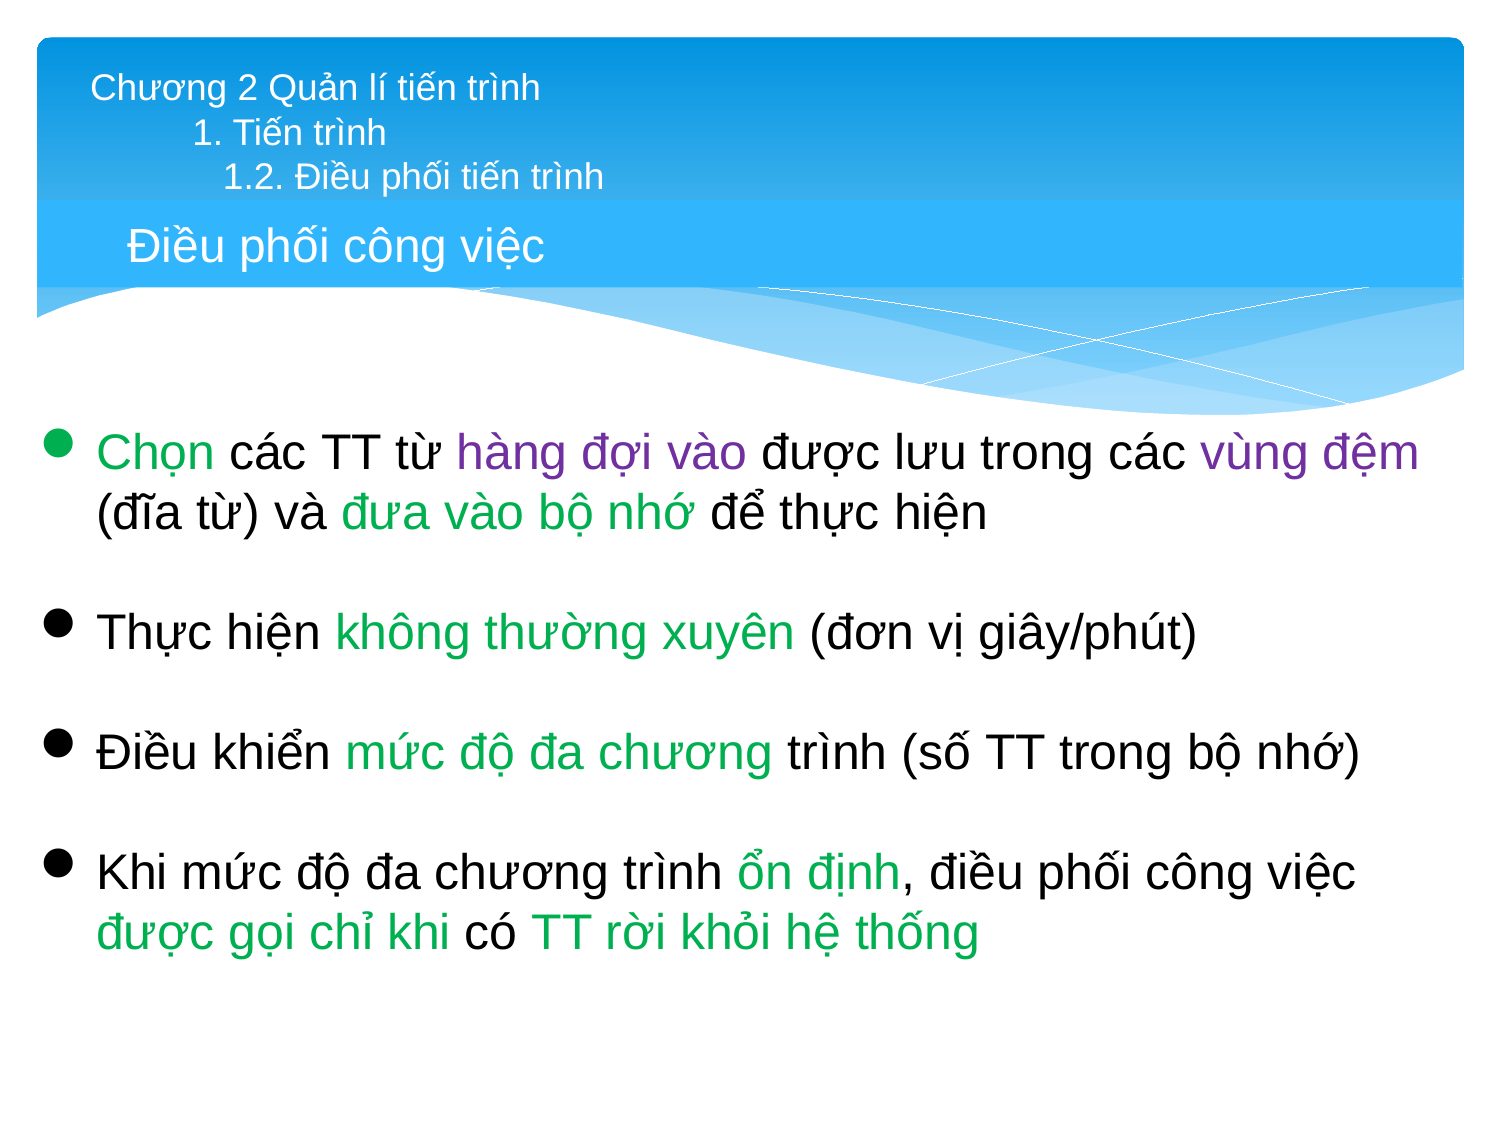

# Chương 2 Quản lí tiến trình 1. Tiến trình 1.2. Điều phối tiến trình
Điều phối công việc
Chọn các TT từ hàng đợi vào được lưu trong các vùng đệm (đĩa từ) và đưa vào bộ nhớ để thực hiện

Thực hiện không thường xuyên (đơn vị giây/phút)

Điều khiển mức độ đa chương trình (số TT trong bộ nhớ)

Khi mức độ đa chương trình ổn định, điều phối công việc được gọi chỉ khi có TT rời khỏi hệ thống